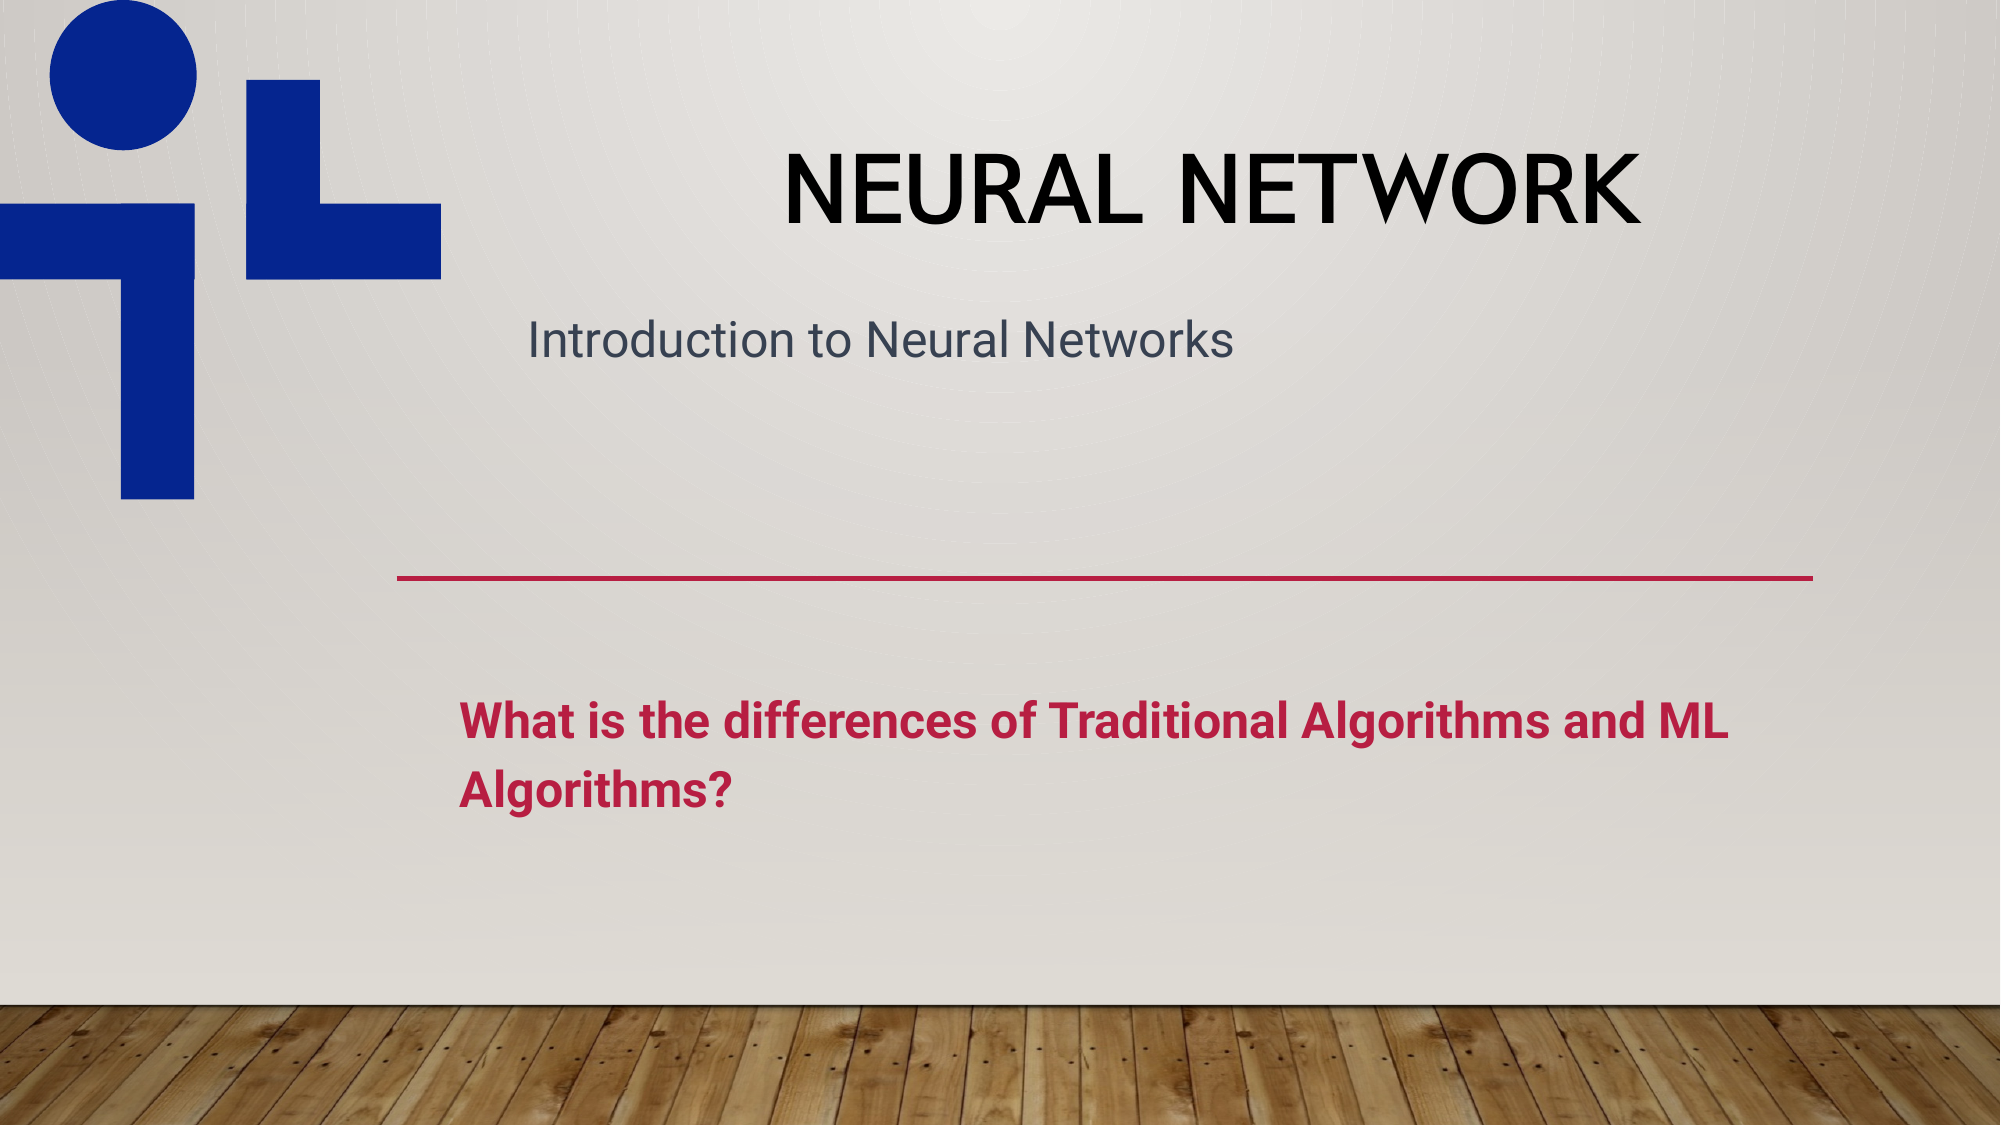

# Neural Network
Introduction to Neural Networks
What is the differences of Traditional Algorithms and ML Algorithms?